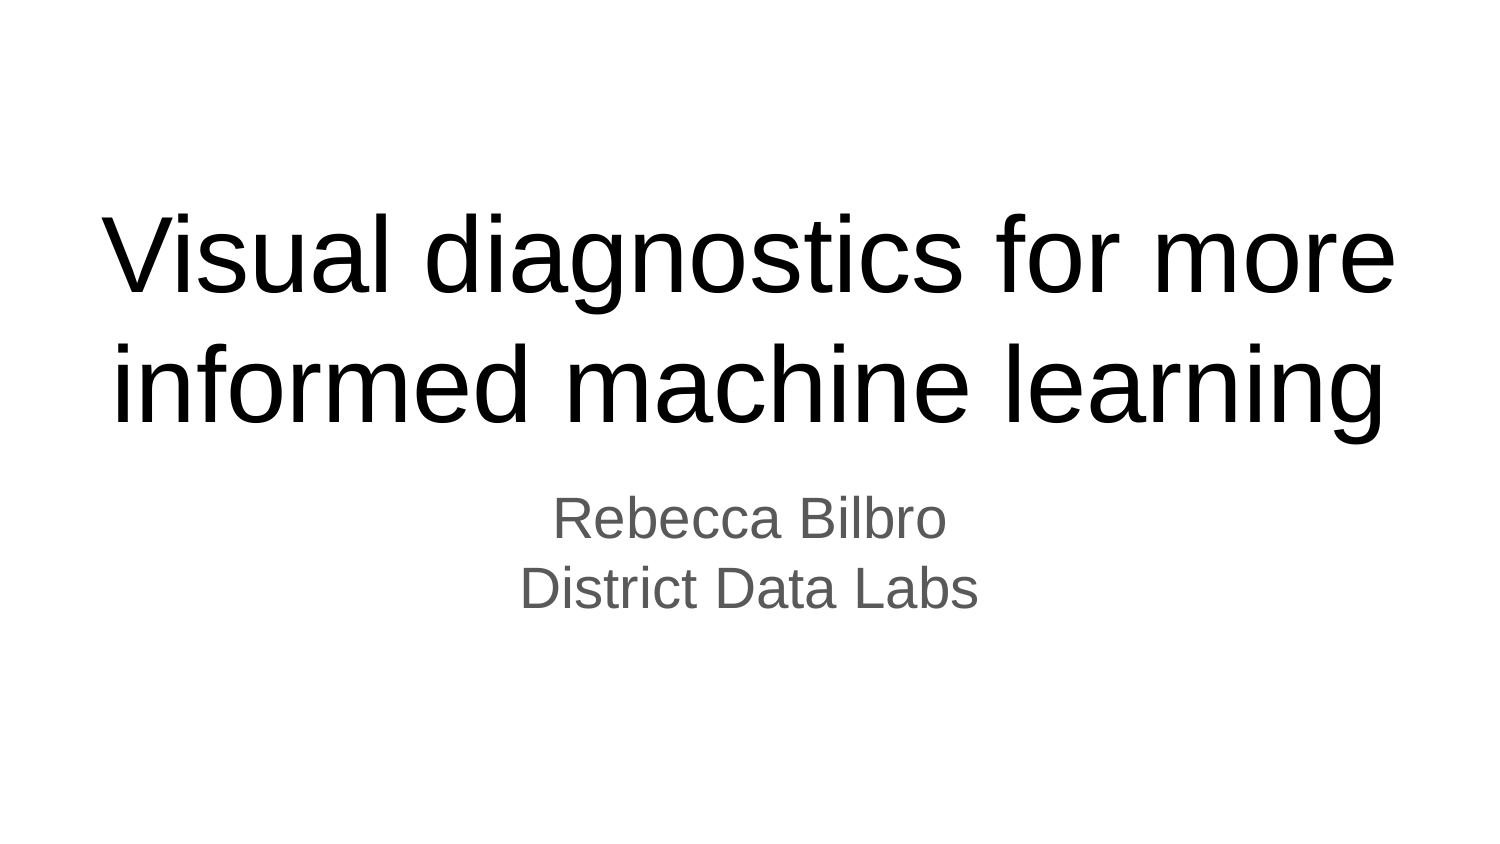

# Visual diagnostics for more informed machine learning
Rebecca Bilbro
District Data Labs